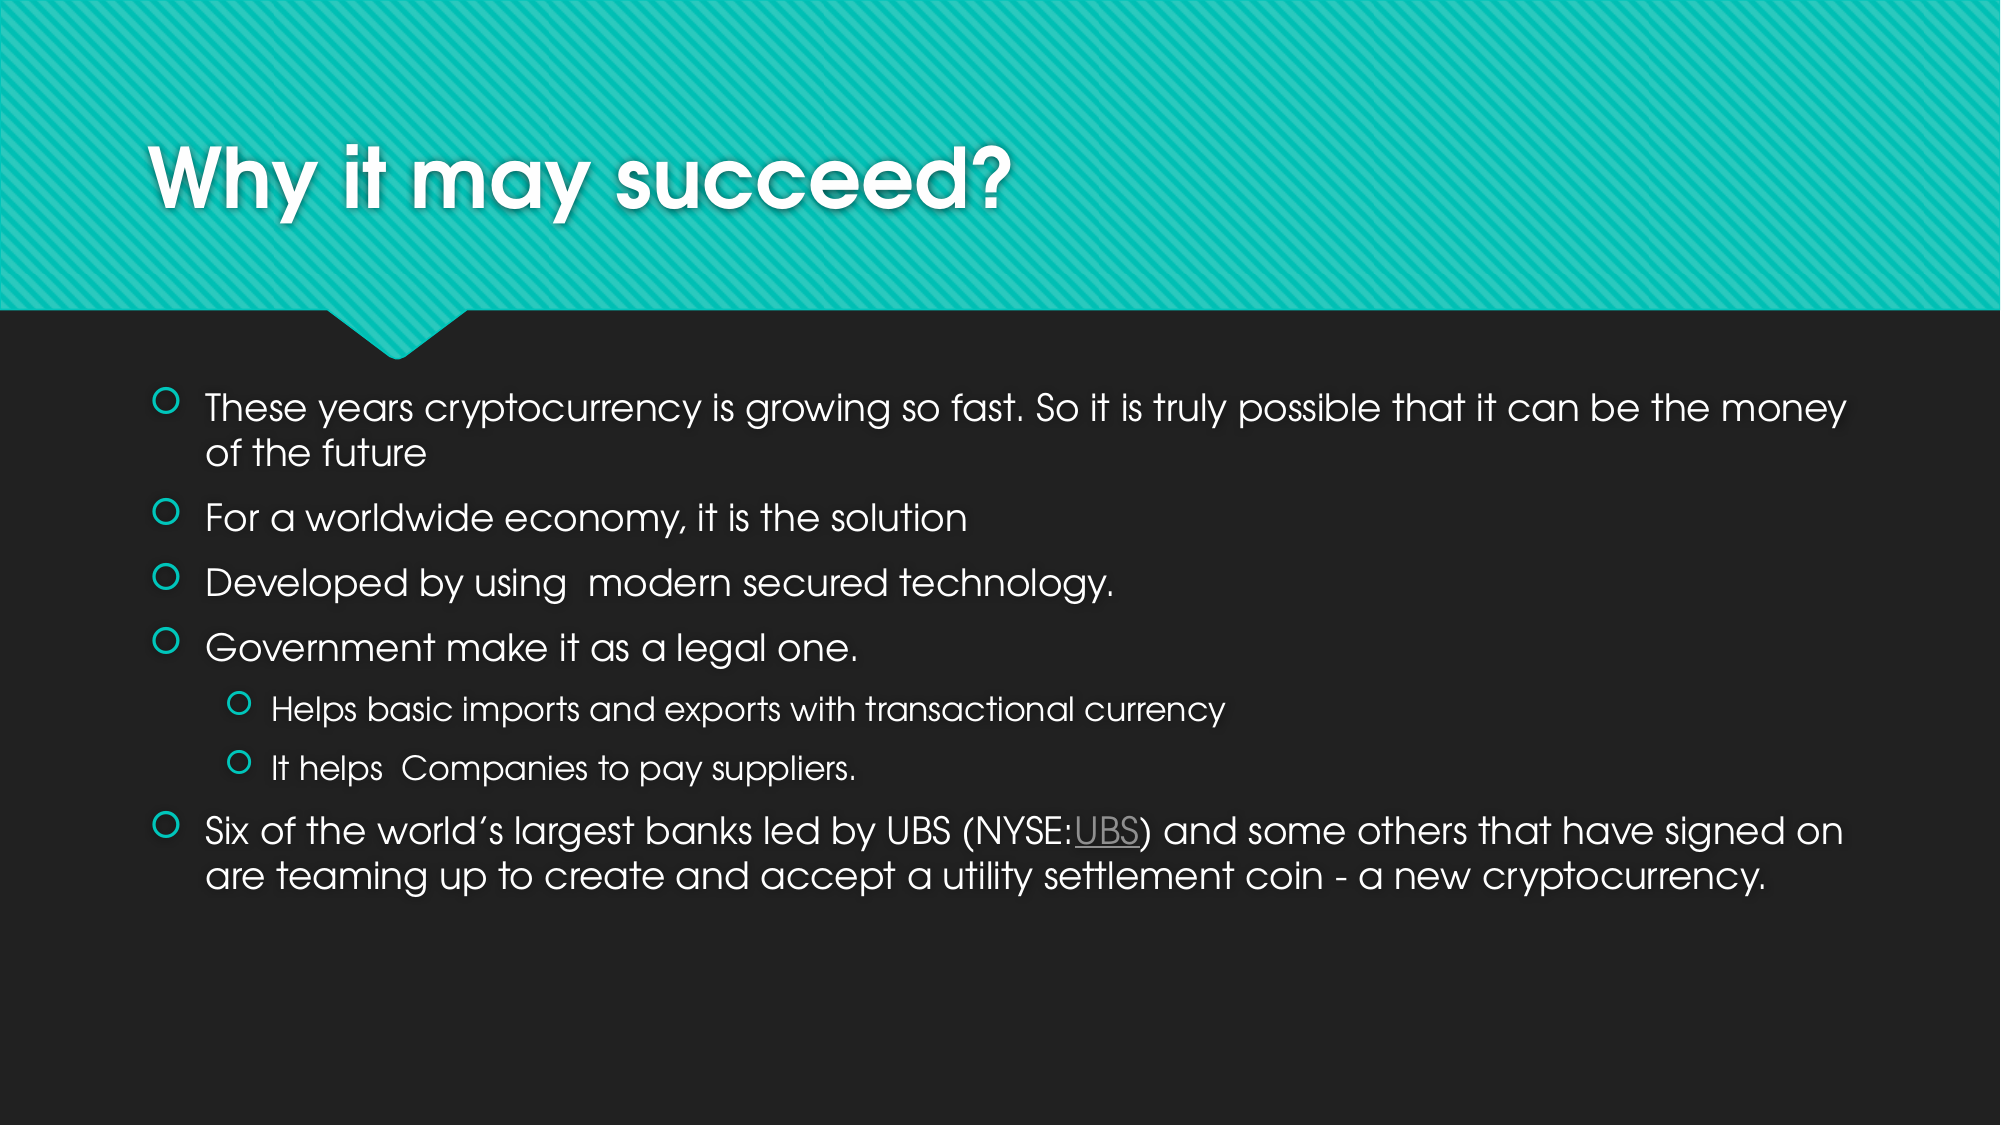

# Why it may succeed?
These years cryptocurrency is growing so fast. So it is truly possible that it can be the money of the future
For a worldwide economy, it is the solution
Developed by using  modern secured technology.
Government make it as a legal one.
Helps basic imports and exports with transactional currency
It helps  Companies to pay suppliers.
Six of the world’s largest banks led by UBS (NYSE:UBS) and some others that have signed on are teaming up to create and accept a utility settlement coin - a new cryptocurrency.